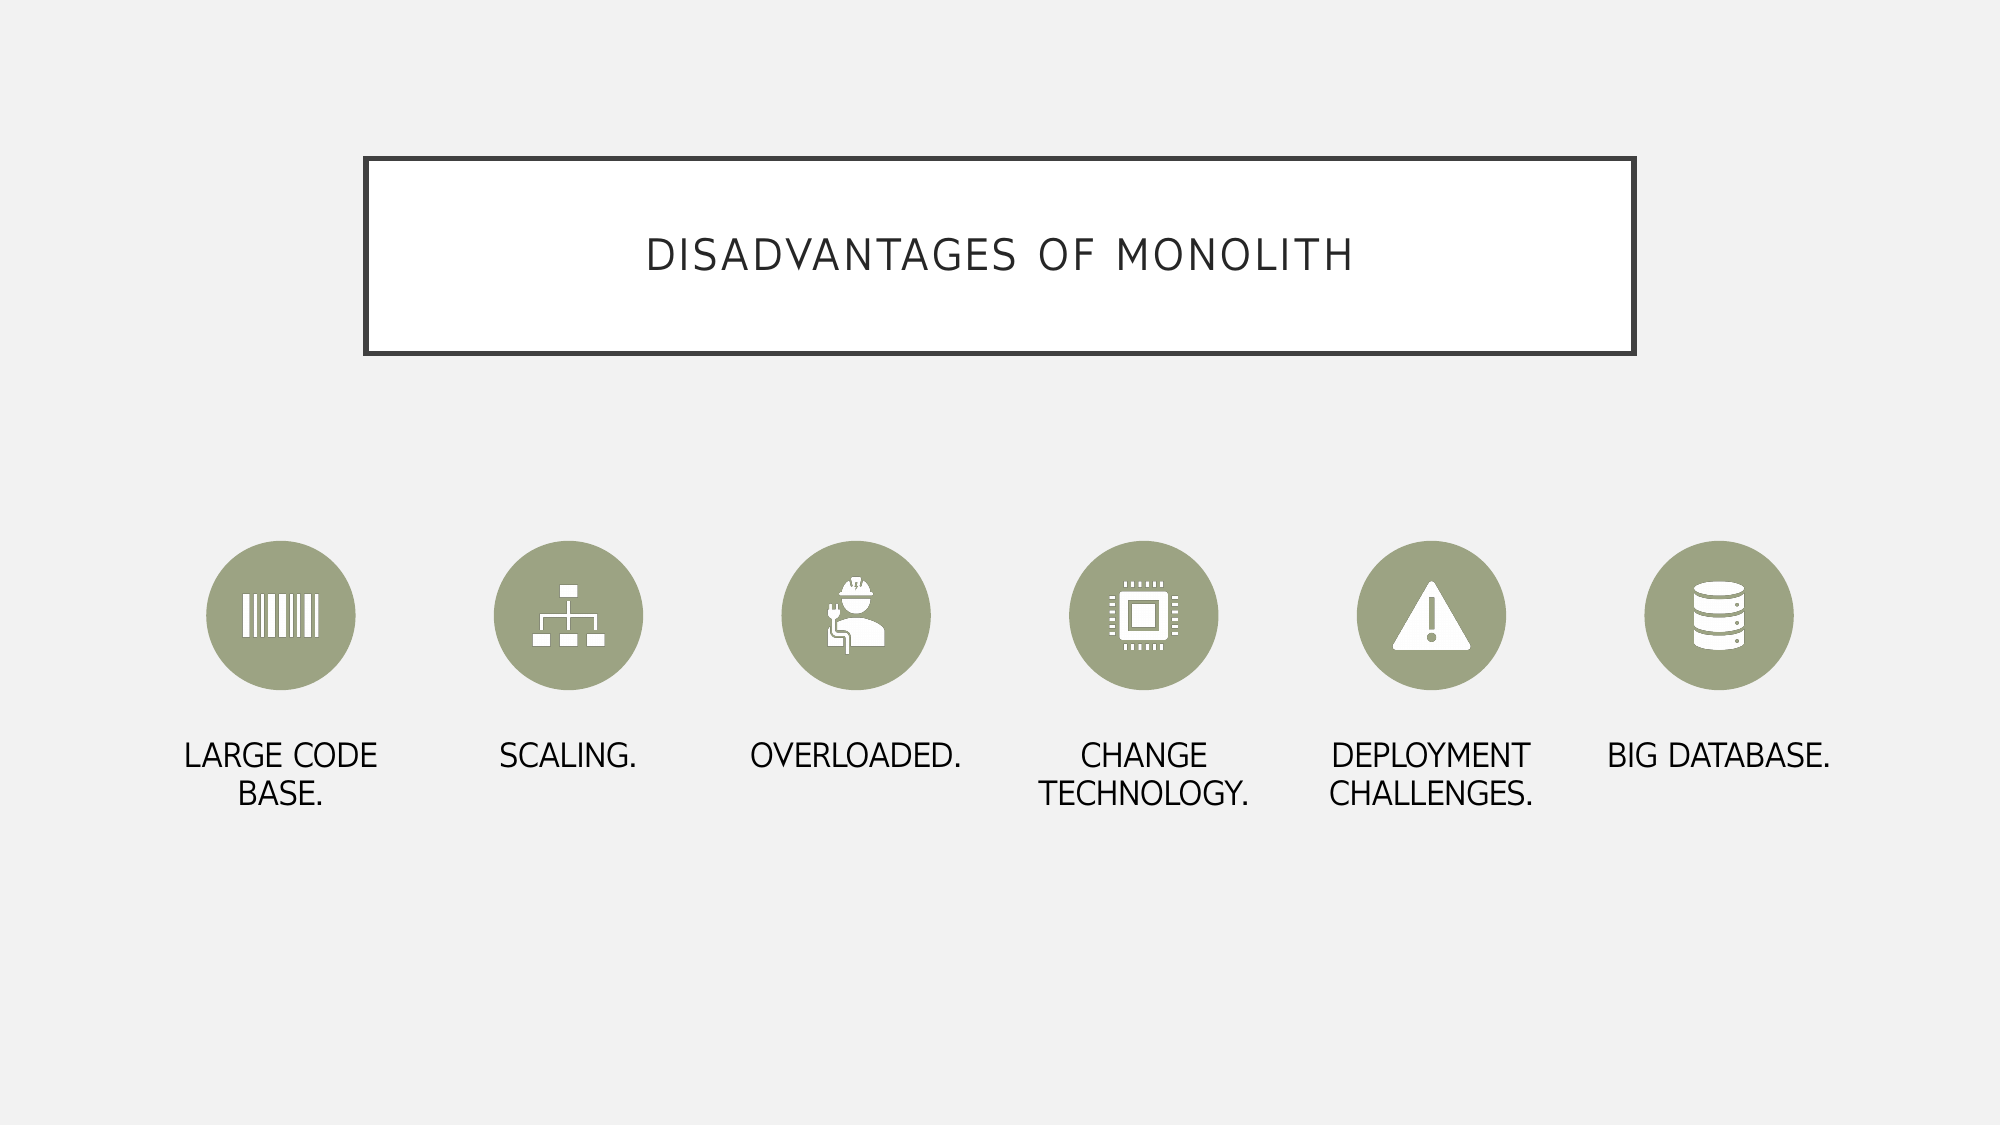

# Disadvantages of Monolith
Large code base.
Scaling.
Overloaded.
Change technology.
Deployment challenges.
Big database.